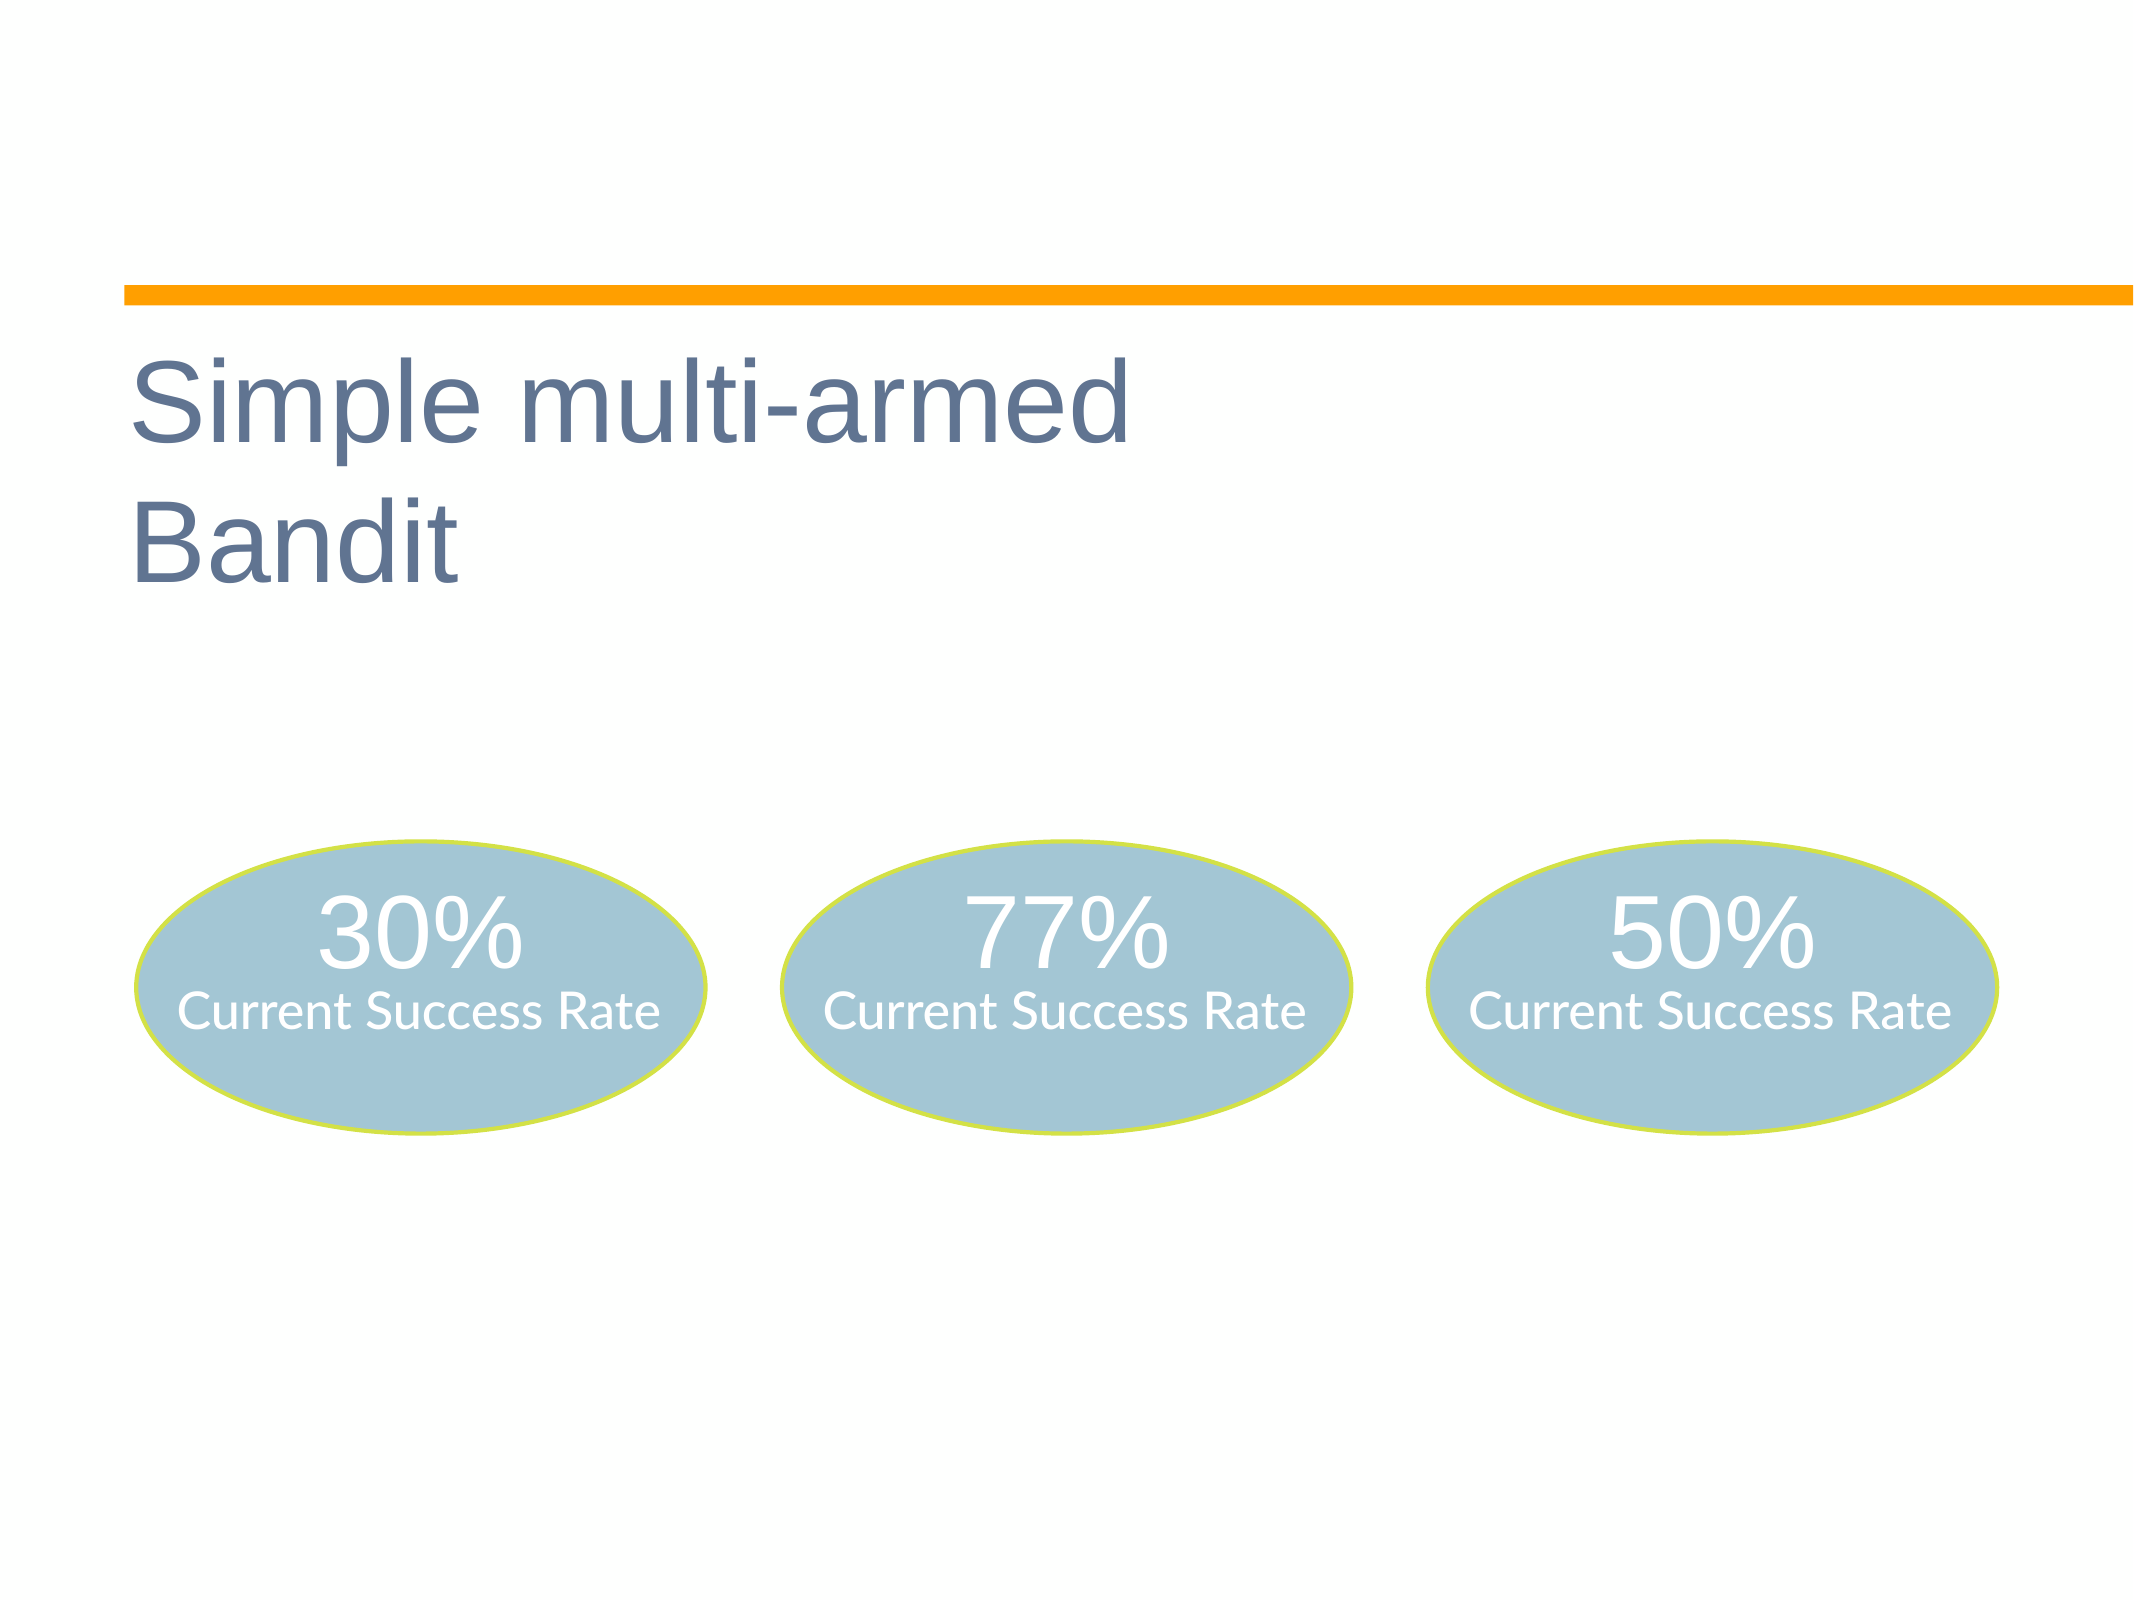

Simple multi-armed Bandit

30%
Current Success Rate

77%
Current Success Rate

50%
Current Success Rate